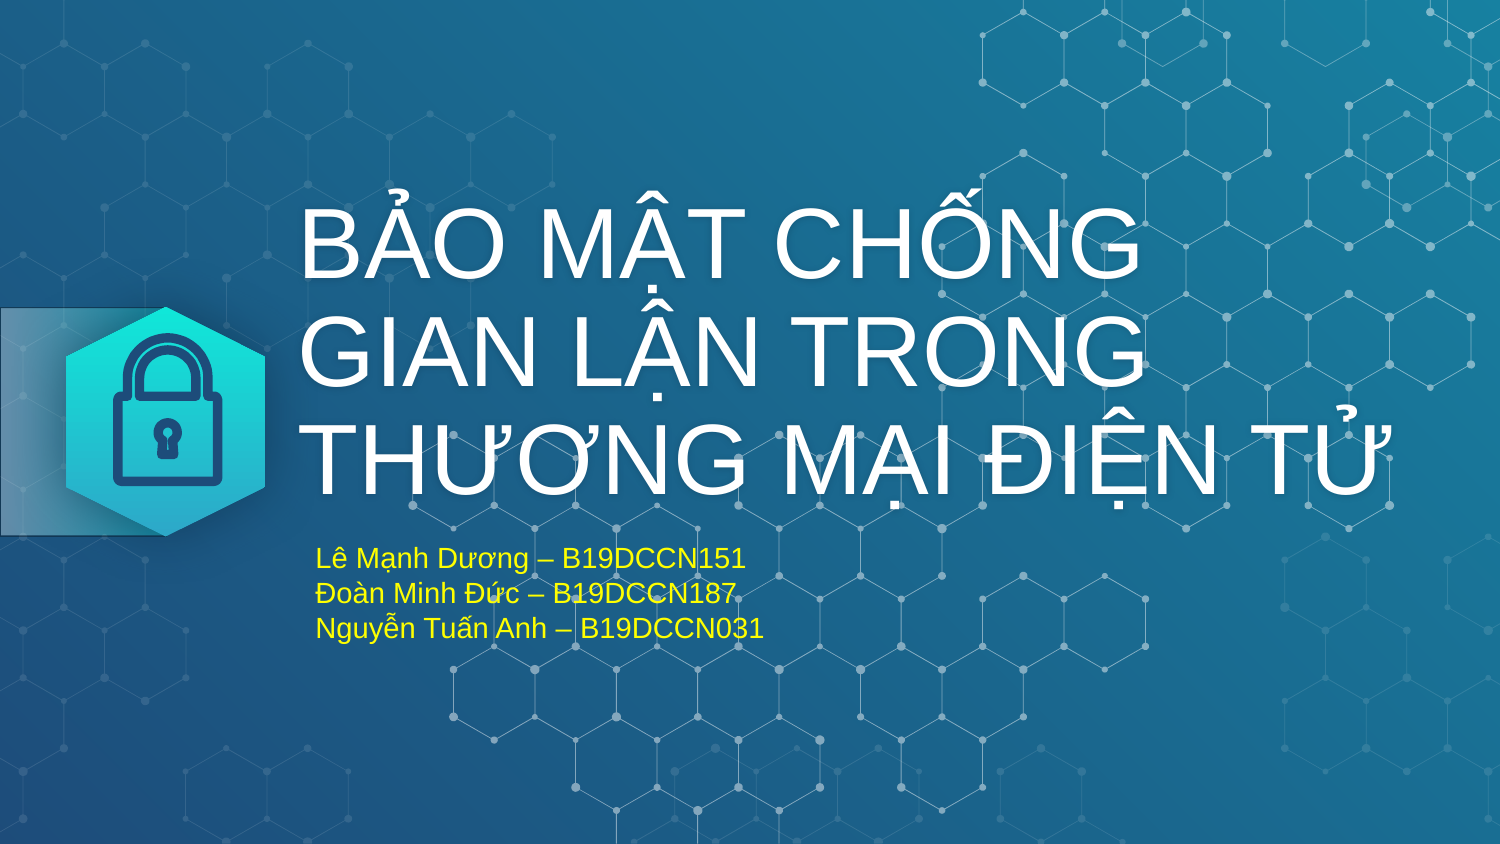

# BẢO MẬT CHỐNG GIAN LẬN TRONG THƯƠNG MẠI ĐIỆN TỬ

Lê Mạnh Dương – B19DCCN151
Đoàn Minh Đức – B19DCCN187
Nguyễn Tuấn Anh – B19DCCN031